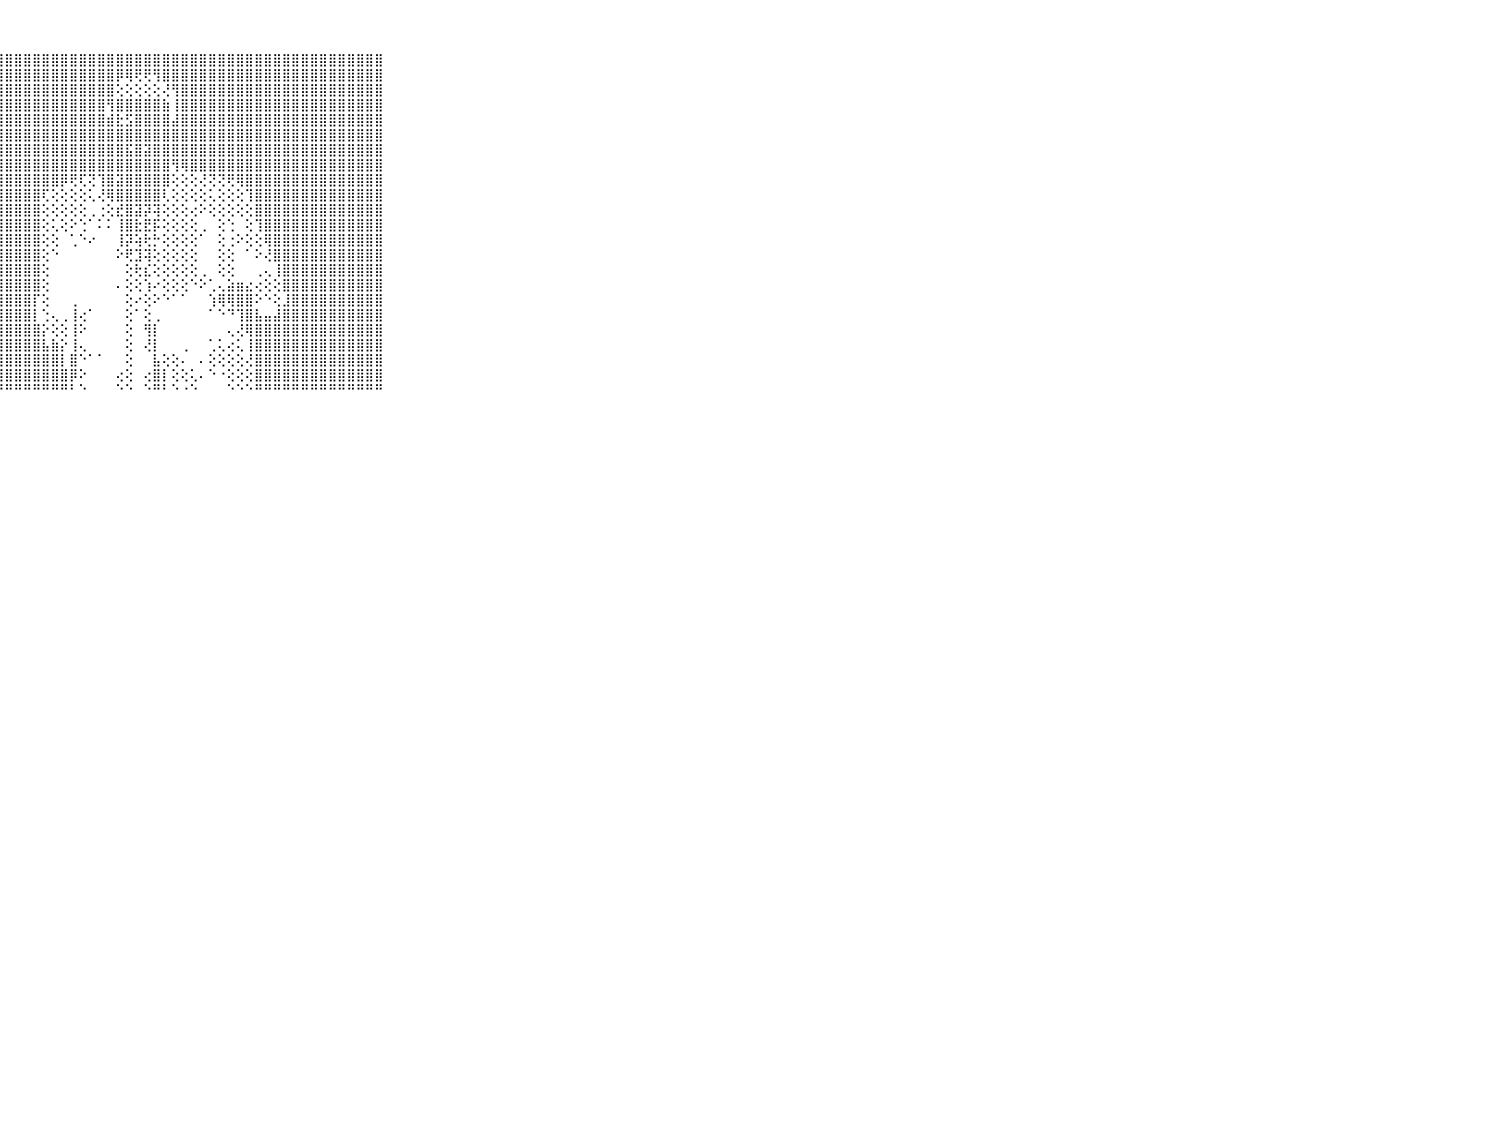

⠀⠀⠀⠀⠀⠀⠀⠀⠀⠀⠀⣿⣿⣿⣿⣿⣿⣿⣿⣿⣿⣿⣿⣿⣿⣿⣿⣿⣿⣿⣿⣿⣿⣿⣿⣿⣿⣿⣿⣿⣿⣿⣿⣿⣿⣿⣿⣿⣿⣿⣿⣿⣿⣿⣿⣿⣿⣿⣿⣿⣿⣿⣿⣿⣿⣿⣿⣿⣿⠀⠀⠀⠀⠀⠀⠀⠀⠀⠀⠀⠀
⠀⠀⠀⠀⠀⠀⠀⠀⠀⠀⠀⣿⣿⣿⣿⣿⣿⣿⣿⣿⣿⣿⣿⣿⣿⣿⣿⣿⣿⣿⣿⣿⣿⣿⣿⣿⣿⣿⣿⣿⡿⢿⢟⢟⢻⣿⣿⣿⣿⣿⣿⣿⣿⣿⣿⣿⣿⣿⣿⣿⣿⣿⣿⣿⣿⣿⣿⣿⣿⠀⠀⠀⠀⠀⠀⠀⠀⠀⠀⠀⠀
⠀⠀⠀⠀⠀⠀⠀⠀⠀⠀⠀⣿⣿⣿⣿⣿⣿⣿⣿⣿⣿⣿⣿⣿⣿⣿⣿⣿⣿⣿⣿⣿⣿⣿⣿⣿⣿⣿⣿⣿⢕⢕⢕⢕⢕⢜⢻⣿⣿⣿⣿⣿⣿⣿⣿⣿⣿⣿⣿⣿⣿⣿⣿⣿⣿⣿⣿⣿⣿⠀⠀⠀⠀⠀⠀⠀⠀⠀⠀⠀⠀
⠀⠀⠀⠀⠀⠀⠀⠀⠀⠀⠀⣿⣿⣿⣿⣿⣿⣿⣿⣿⣿⣿⣿⣿⣿⣿⣿⣿⣿⣿⣿⣿⣿⣿⣿⣿⣿⣿⣿⢻⣿⣿⣿⣿⣿⣷⢸⣿⣿⣿⣿⣿⣿⣿⣿⣿⣿⣿⣿⣿⣿⣿⣿⣿⣿⣿⣿⣿⣿⠀⠀⠀⠀⠀⠀⠀⠀⠀⠀⠀⠀
⠀⠀⠀⠀⠀⠀⠀⠀⠀⠀⠀⣿⣿⣿⣿⣿⣿⣿⣿⣿⣿⣿⣿⣿⣿⣿⣿⣿⣿⣿⣿⣿⣿⣿⣿⣿⣿⣿⣿⣾⣗⣫⣿⣿⣿⣿⣼⣿⣿⣿⣿⣿⣿⣿⣿⣿⣿⣿⣿⣿⣿⣿⣿⣿⣿⣿⣿⣿⣿⠀⠀⠀⠀⠀⠀⠀⠀⠀⠀⠀⠀
⠀⠀⠀⠀⠀⠀⠀⠀⠀⠀⠀⣿⣿⣿⣿⣿⣿⣿⣿⣿⣿⣿⣿⣿⣿⣿⣿⣿⣿⣿⣿⣿⣿⣿⣿⣿⣿⣿⣿⣿⣿⣿⣿⣿⣿⣿⣿⣿⣿⣿⣿⣿⣿⣿⣿⣿⣿⣿⣿⣿⣿⣿⣿⣿⣿⣿⣿⣿⣿⠀⠀⠀⠀⠀⠀⠀⠀⠀⠀⠀⠀
⠀⠀⠀⠀⠀⠀⠀⠀⠀⠀⠀⣿⣿⣿⣿⣿⣿⣿⣿⣿⣿⣿⣿⣿⣿⣿⣿⣿⣿⣿⣿⣿⣿⣿⣿⣿⣿⣿⣿⣿⣿⣯⣿⣽⣿⣿⣿⣿⣿⣿⣿⣿⣿⣿⣿⣿⣿⣿⣿⣿⣿⣿⣿⣿⣿⣿⣿⣿⣿⠀⠀⠀⠀⠀⠀⠀⠀⠀⠀⠀⠀
⠀⠀⠀⠀⠀⠀⠀⠀⠀⠀⠀⣿⣿⣿⣿⣿⣿⣿⣿⣿⣿⣿⣿⣿⣿⣿⣿⣿⣿⣿⣿⣿⣿⣿⣿⣿⣿⣿⣿⣿⣿⣿⣿⣿⣿⣿⢻⢿⣿⣿⣿⣿⣿⣿⣿⣿⣿⣿⣿⣿⣿⣿⣿⣿⣿⣿⣿⣿⣿⠀⠀⠀⠀⠀⠀⠀⠀⠀⠀⠀⠀
⠀⠀⠀⠀⠀⠀⠀⠀⠀⠀⠀⣿⣿⣿⣿⣿⣿⣿⣿⣿⣿⣿⣿⣿⣿⣿⣿⣿⣿⣿⣿⣿⣿⣿⡿⢟⢏⢝⢹⣿⣽⣿⣿⣿⣿⣿⢕⢕⢕⢜⢝⢝⢟⢿⣿⣿⣿⣿⣿⣿⣿⣿⣿⣿⣿⣿⣿⣿⣿⠀⠀⠀⠀⠀⠀⠀⠀⠀⠀⠀⠀
⠀⠀⠀⠀⠀⠀⠀⠀⠀⠀⠀⣿⣿⣿⣿⣿⣿⣿⣿⣿⣿⣿⣿⣿⣿⣿⣿⣿⣿⣿⣿⣿⢏⢕⢕⢕⢕⢅⢜⢿⣿⣿⣿⣿⣿⢇⢕⢕⢕⢕⢅⢕⢕⢕⢹⣿⣿⣿⣿⣿⣿⣿⣿⣿⣿⣿⣿⣿⣿⠀⠀⠀⠀⠀⠀⠀⠀⠀⠀⠀⠀
⠀⠀⠀⠀⠀⠀⠀⠀⠀⠀⠀⣿⣿⣿⣿⣿⣿⣿⣿⣿⣿⣿⣿⣿⣿⣿⣿⣿⣿⣿⣿⣿⢕⢕⢕⢕⢕⢀⢐⢕⣞⣿⣽⡽⢽⢕⢕⢕⢔⠕⢕⢕⢕⢕⢕⣿⣿⣿⣿⣿⣿⣿⣿⣿⣿⣿⣿⣿⣿⠀⠀⠀⠀⠀⠀⠀⠀⠀⠀⠀⠀
⠀⠀⠀⠀⠀⠀⠀⠀⠀⠀⠀⣿⣿⣿⣿⣿⣿⣿⣿⣿⣿⣿⣿⣿⣿⣿⣿⣿⣿⣿⣿⣿⢕⢅⢕⠕⢑⠁⠅⠅⢸⣿⣗⣟⡯⢕⢕⢕⢕⢀⠀⢕⢑⠀⢕⢹⣿⣿⣿⣿⣿⣿⣿⣿⣿⣿⣿⣿⣿⠀⠀⠀⠀⠀⠀⠀⠀⠀⠀⠀⠀
⠀⠀⠀⠀⠀⠀⠀⠀⠀⠀⠀⣿⣿⣿⣿⣿⣿⣿⣿⣿⣿⣿⣿⣿⣿⣿⣿⣿⣿⣿⣿⣿⢕⢕⠀⢁⠑⠔⠀⠀⢸⡽⢵⢗⡓⢕⢕⢕⢕⠁⠀⢕⢐⠕⢕⢕⢿⣿⣿⣿⣿⣿⣿⣿⣿⣿⣿⣿⣿⠀⠀⠀⠀⠀⠀⠀⠀⠀⠀⠀⠀
⠀⠀⠀⠀⠀⠀⠀⠀⠀⠀⠀⣿⣿⣿⣿⣿⣿⣿⣿⣿⣿⣿⣿⣿⣿⣿⣿⣿⣿⣿⣿⣿⢕⠑⠀⠀⠀⠀⠀⠀⠕⢟⣹⢽⢕⢕⢕⢕⢕⠀⠀⢕⢕⠀⠁⠕⢜⣿⣿⣿⣿⣿⣿⣿⣿⣿⣿⣿⣿⠀⠀⠀⠀⠀⠀⠀⠀⠀⠀⠀⠀
⠀⠀⠀⠀⠀⠀⠀⠀⠀⠀⠀⣿⣿⣿⣿⣿⣿⣿⣿⣿⣿⣿⣿⣿⣿⣿⣿⣿⣿⣿⣿⣿⢕⠀⠀⠀⠀⠀⠀⠀⠀⢕⢗⣎⢕⢕⢕⢕⢕⢀⠀⢕⢕⠀⠀⢀⢄⢸⣿⣿⣿⣿⣿⣿⣿⣿⣿⣿⣿⠀⠀⠀⠀⠀⠀⠀⠀⠀⠀⠀⠀
⠀⠀⠀⠀⠀⠀⠀⠀⠀⠀⠀⣿⣿⣿⣿⣿⣿⣿⣿⣿⣿⣿⣿⣿⣿⣿⣿⣿⣿⣿⣿⣿⢕⠀⠀⠀⠀⠀⠀⠀⠄⢕⢕⢱⠔⢕⢕⢕⠑⠕⢁⢄⣵⣶⣔⢔⢕⢕⣿⣿⣿⣿⣿⣿⣿⣿⣿⣿⣿⠀⠀⠀⠀⠀⠀⠀⠀⠀⠀⠀⠀
⠀⠀⠀⠀⠀⠀⠀⠀⠀⠀⠀⣿⣿⣿⣿⣿⣿⣿⣿⣿⣿⣿⣿⣿⣿⣿⣿⣿⣿⣿⣿⡏⢕⠀⠀⢀⠀⠀⠀⠀⠀⢕⠔⢕⠕⠑⠁⠁⠀⠀⢱⢿⢿⣿⣿⠕⠑⢕⣸⣿⣿⣿⣿⣿⣿⣿⣿⣿⣿⠀⠀⠀⠀⠀⠀⠀⠀⠀⠀⠀⠀
⠀⠀⠀⠀⠀⠀⠀⠀⠀⠀⠀⣿⣿⣿⣿⣿⣿⣿⣿⣿⣿⣿⣿⣿⣿⣿⣿⣿⣿⣿⣿⡇⢑⢄⢀⢸⢔⠁⠀⠀⠀⢕⠁⢕⢀⠀⠀⠀⠀⠀⠁⠑⠙⢹⣿⣧⣤⣼⣿⣿⣿⣿⣿⣿⣿⣿⣿⣿⣿⠀⠀⠀⠀⠀⠀⠀⠀⠀⠀⠀⠀
⠀⠀⠀⠀⠀⠀⠀⠀⠀⠀⠀⣿⣿⣿⣿⣿⣿⣿⣿⣿⣿⣿⣿⣿⣿⣿⣿⣿⣿⣿⣿⣿⡕⢕⢕⢸⠕⠀⠀⠀⠀⢕⠀⢻⡇⠀⠀⠀⠀⠀⠀⠀⢄⢜⢿⣿⣿⣿⣿⣿⣿⣿⣿⣿⣿⣿⣿⣿⣿⠀⠀⠀⠀⠀⠀⠀⠀⠀⠀⠀⠀
⠀⠀⠀⠀⠀⠀⠀⠀⠀⠀⠀⣿⣿⣿⣿⣿⣿⣿⣿⣿⣿⣿⣿⣿⣿⣿⣿⣿⣿⣿⣿⣿⣧⣷⡕⢸⢄⠀⠀⠀⠀⢕⠀⢜⡇⠀⠀⢀⠀⠀⢁⢅⢔⢅⢸⣿⣿⣿⣿⣿⣿⣿⣿⣿⣿⣿⣿⣿⣿⠀⠀⠀⠀⠀⠀⠀⠀⠀⠀⠀⠀
⠀⠀⠀⠀⠀⠀⠀⠀⠀⠀⠀⣿⣿⣿⣿⣿⣿⣿⣿⣿⣿⣿⣿⣿⣿⣿⣿⣿⣿⣿⣿⣿⣿⣿⡇⣿⠑⠁⠁⠀⠀⢕⠀⠀⣧⢕⢕⠄⠀⠄⢕⢕⢕⢕⢜⣿⣿⣿⣿⣿⣿⣿⣿⣿⣿⣿⣿⣿⣿⠀⠀⠀⠀⠀⠀⠀⠀⠀⠀⠀⠀
⠀⠀⠀⠀⠀⠀⠀⠀⠀⠀⠀⣿⣿⣿⣿⣿⣿⣿⣿⣿⣿⣿⣿⣿⣿⣿⣿⣿⣿⣿⣿⣿⣿⣿⣿⡿⠕⠀⠀⠀⢔⢕⠀⢔⣿⡇⢕⢕⢅⠄⠑⠐⢕⢕⢕⣿⣿⣿⣿⣿⣿⣿⣿⣿⣿⣿⣿⣿⣿⠀⠀⠀⠀⠀⠀⠀⠀⠀⠀⠀⠀
⠀⠀⠀⠀⠀⠀⠀⠀⠀⠀⠀⠛⠛⠛⠛⠛⠛⠛⠛⠛⠛⠛⠛⠛⠛⠛⠛⠛⠛⠛⠛⠛⠛⠛⠛⠃⠑⠀⠀⠀⠑⠑⠀⠑⠛⠃⠑⠐⠑⠀⠀⠀⠑⠑⠑⠛⠛⠛⠛⠛⠛⠛⠛⠛⠛⠛⠛⠛⠛⠀⠀⠀⠀⠀⠀⠀⠀⠀⠀⠀⠀